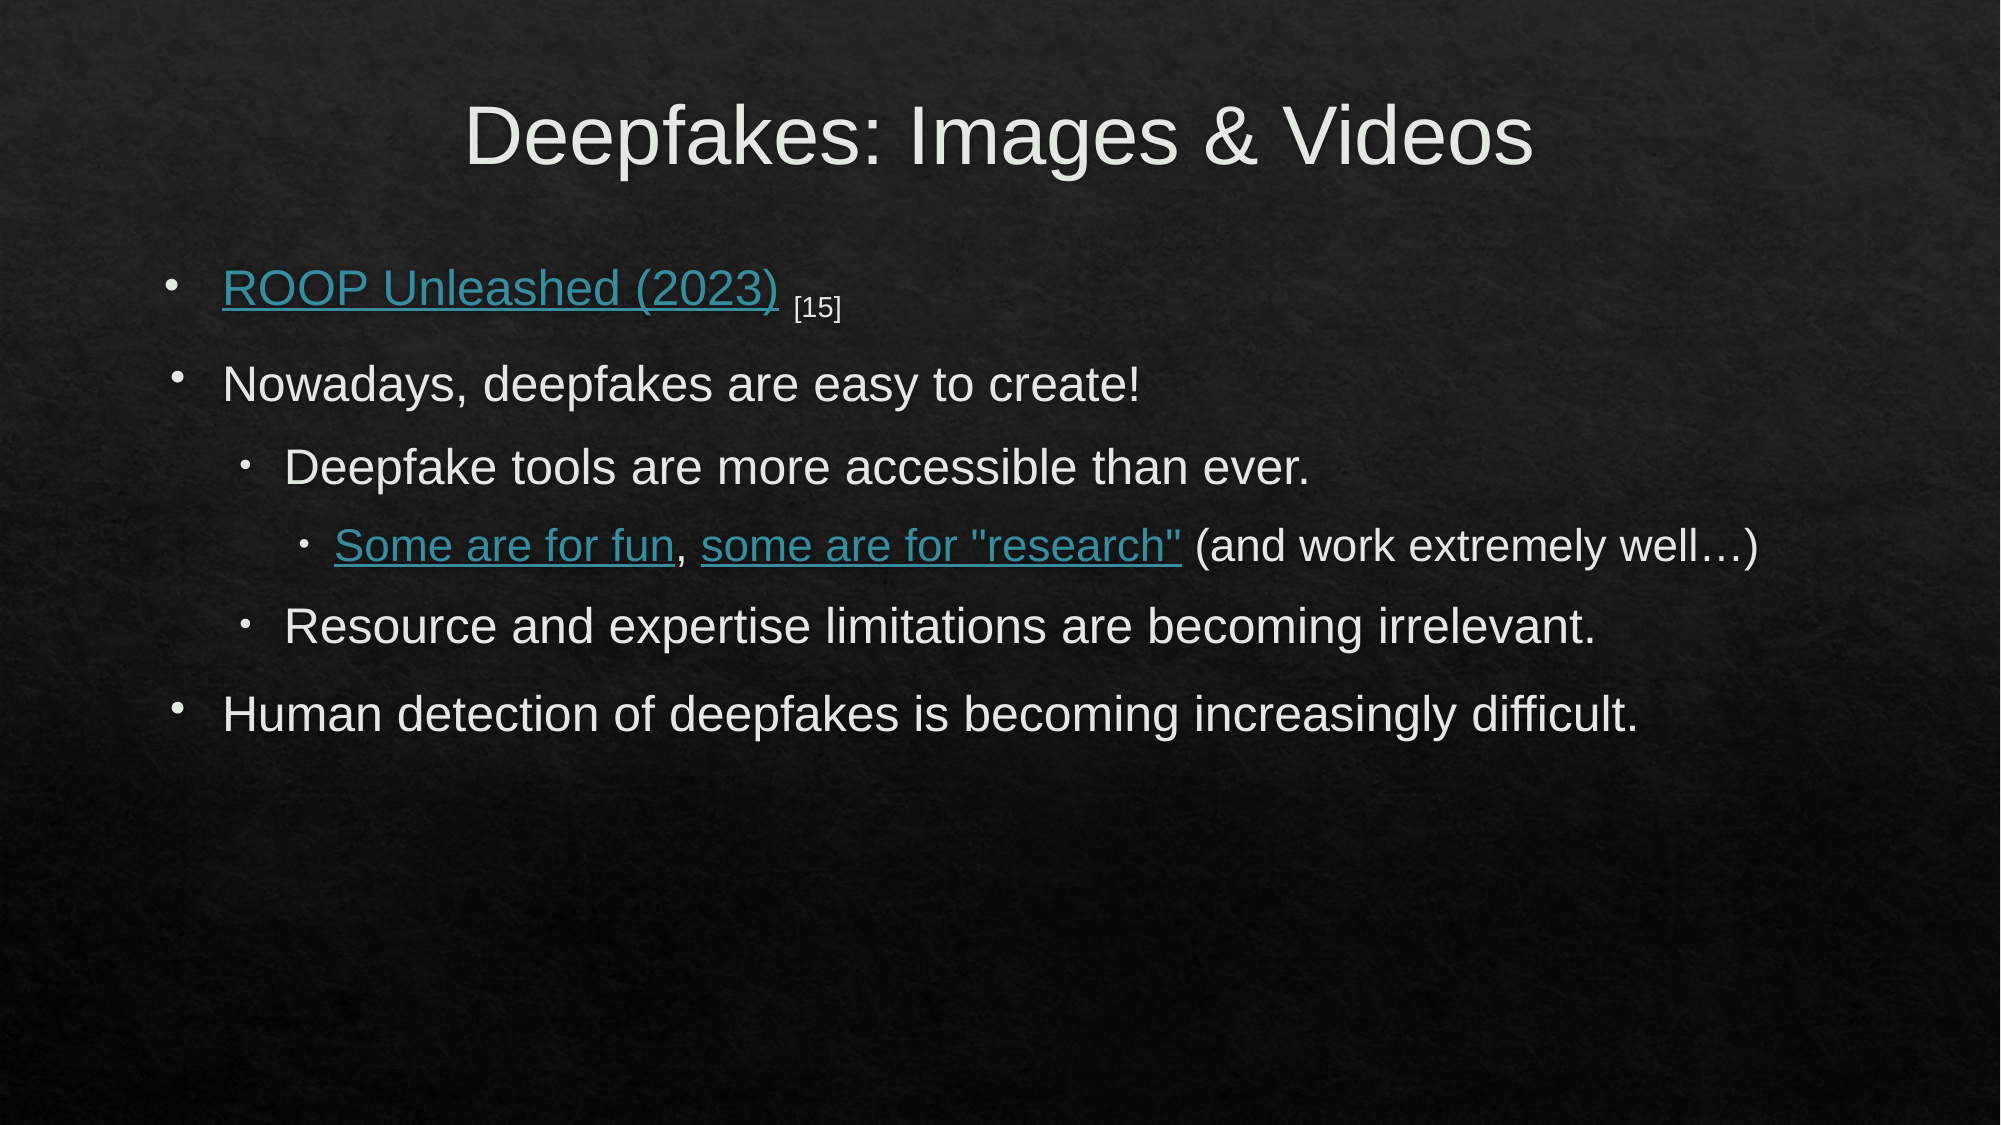

# Deepfakes: Images & Videos
ROOP Unleashed (2023) [15]
Nowadays, deepfakes are easy to create!
Deepfake tools are more accessible than ever.
Some are for fun, some are for "research" (and work extremely well…)
Resource and expertise limitations are becoming irrelevant.
Human detection of deepfakes is becoming increasingly difficult.